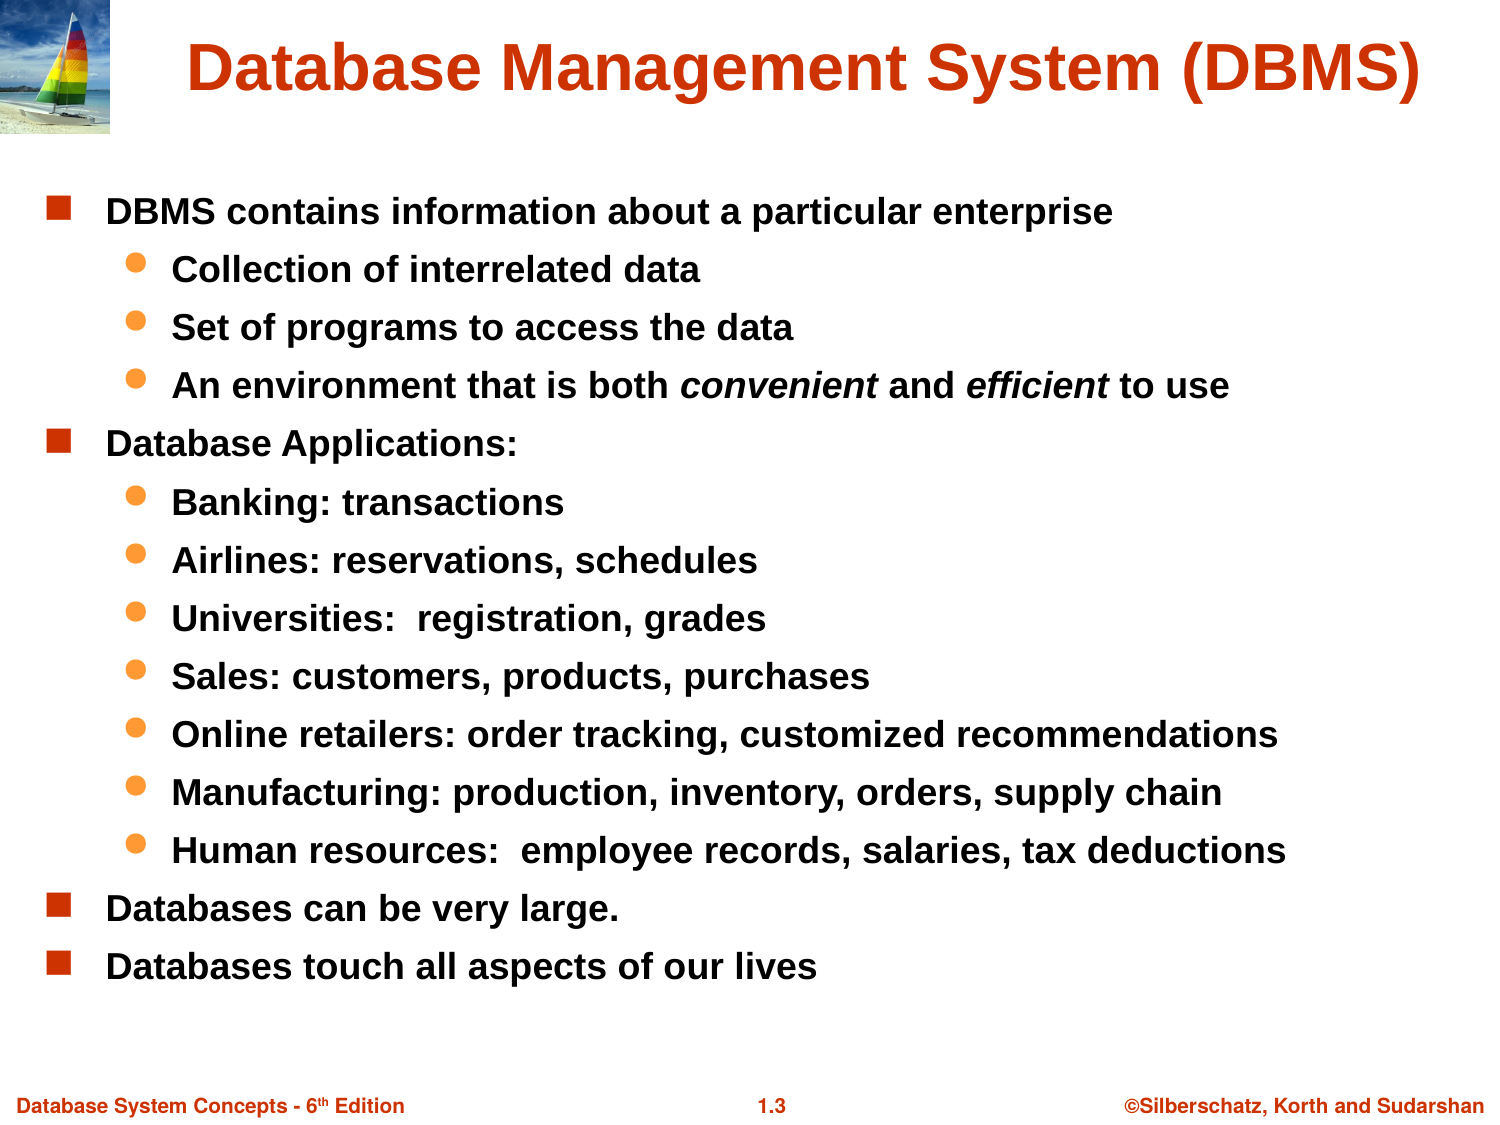

Database Management System (DBMS)
DBMS contains information about a particular enterprise
Collection of interrelated data
Set of programs to access the data
An environment that is both convenient and efficient to use
Database Applications:
Banking: transactions
Airlines: reservations, schedules
Universities:  registration, grades
Sales: customers, products, purchases
Online retailers: order tracking, customized recommendations
Manufacturing: production, inventory, orders, supply chain
Human resources:  employee records, salaries, tax deductions
Databases can be very large.
Databases touch all aspects of our lives